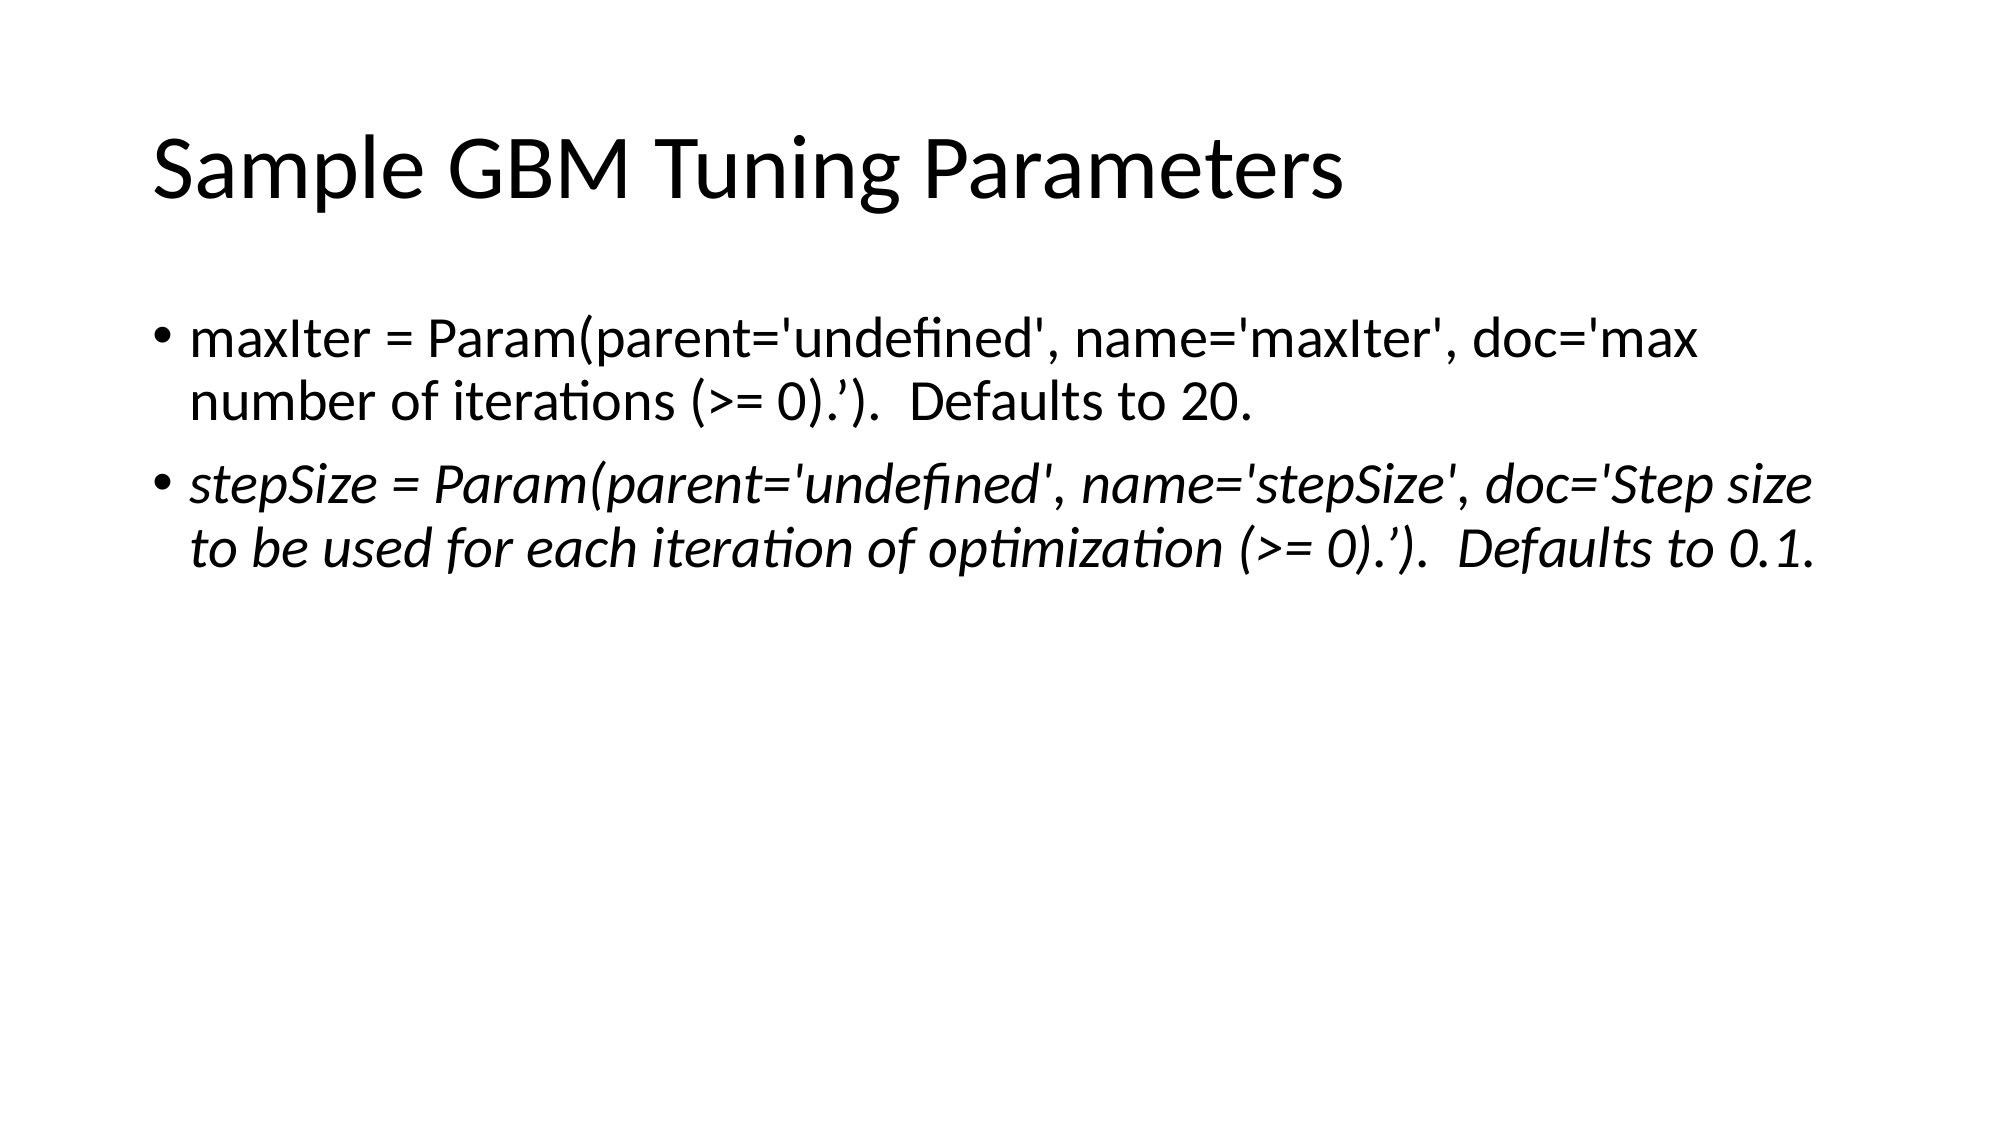

# Sample GBM Tuning Parameters
maxIter = Param(parent='undefined', name='maxIter', doc='max number of iterations (>= 0).’).  Defaults to 20.
stepSize = Param(parent='undefined', name='stepSize', doc='Step size to be used for each iteration of optimization (>= 0).’).  Defaults to 0.1.